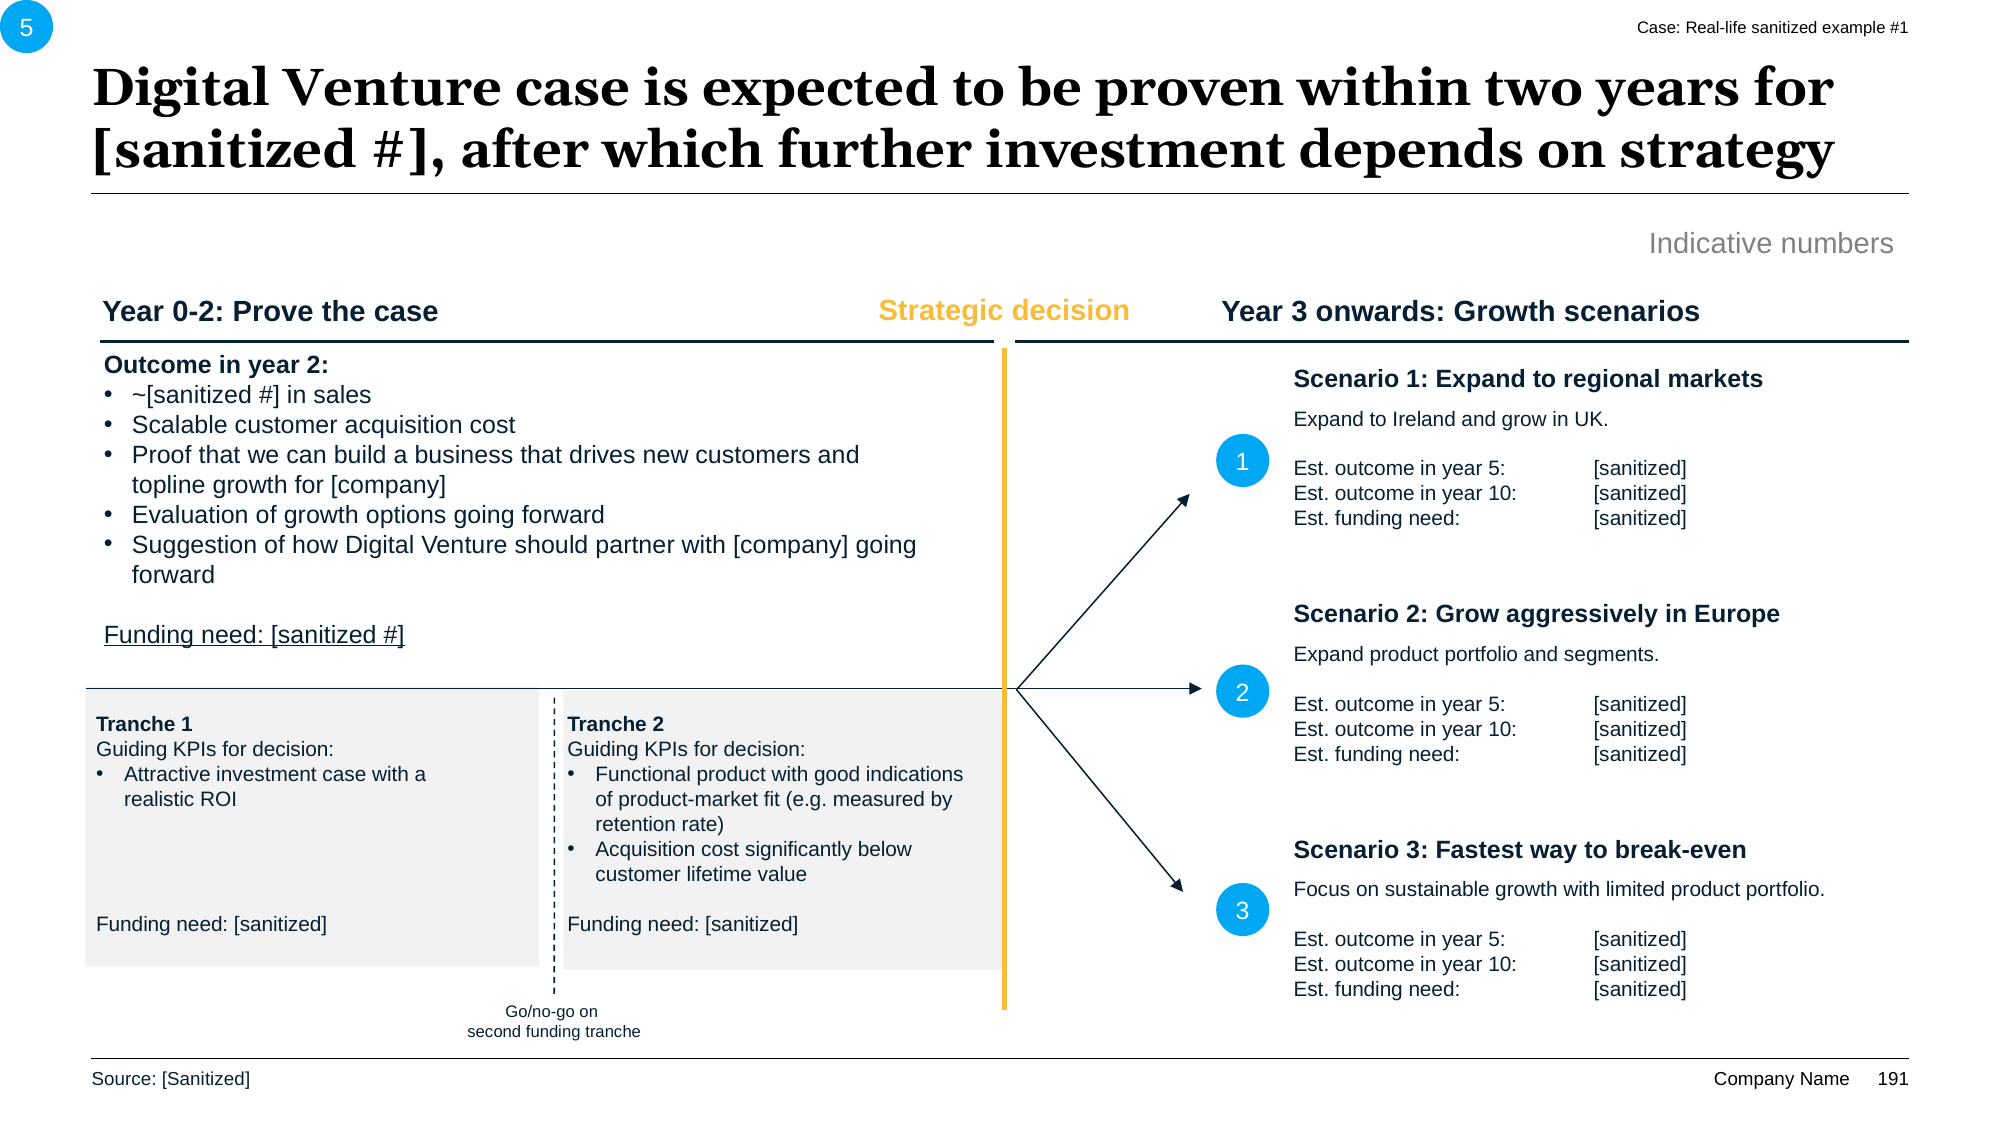

5
Case: Real-life sanitized example #1
# Digital Venture case is expected to be proven within two years for [sanitized #], after which further investment depends on strategy
Indicative numbers
Strategic decision
Year 0-2: Prove the case
Year 3 onwards: Growth scenarios
Outcome in year 2:
~[sanitized #] in sales
Scalable customer acquisition cost
Proof that we can build a business that drives new customers and topline growth for [company]
Evaluation of growth options going forward
Suggestion of how Digital Venture should partner with [company] going forward
Funding need: [sanitized #]
Scenario 1: Expand to regional markets
Expand to Ireland and grow in UK.
Est. outcome in year 5:	[sanitized]
Est. outcome in year 10:	[sanitized]
Est. funding need:	[sanitized]
1
Scenario 2: Grow aggressively in Europe
Expand product portfolio and segments.

Est. outcome in year 5:	[sanitized]
Est. outcome in year 10:	[sanitized]
Est. funding need:	[sanitized]
2

Tranche 1
Guiding KPIs for decision:
Attractive investment case with a realistic ROI

Funding need: [sanitized]
Tranche 2
Guiding KPIs for decision:
Functional product with good indications of product-market fit (e.g. measured by retention rate)
Acquisition cost significantly below customer lifetime value

Funding need: [sanitized]
Scenario 3: Fastest way to break-even
Focus on sustainable growth with limited product portfolio.

Est. outcome in year 5:	[sanitized]
Est. outcome in year 10:	[sanitized]
Est. funding need:	[sanitized]
3
Go/no-go on
second funding tranche
Source: [Sanitized]